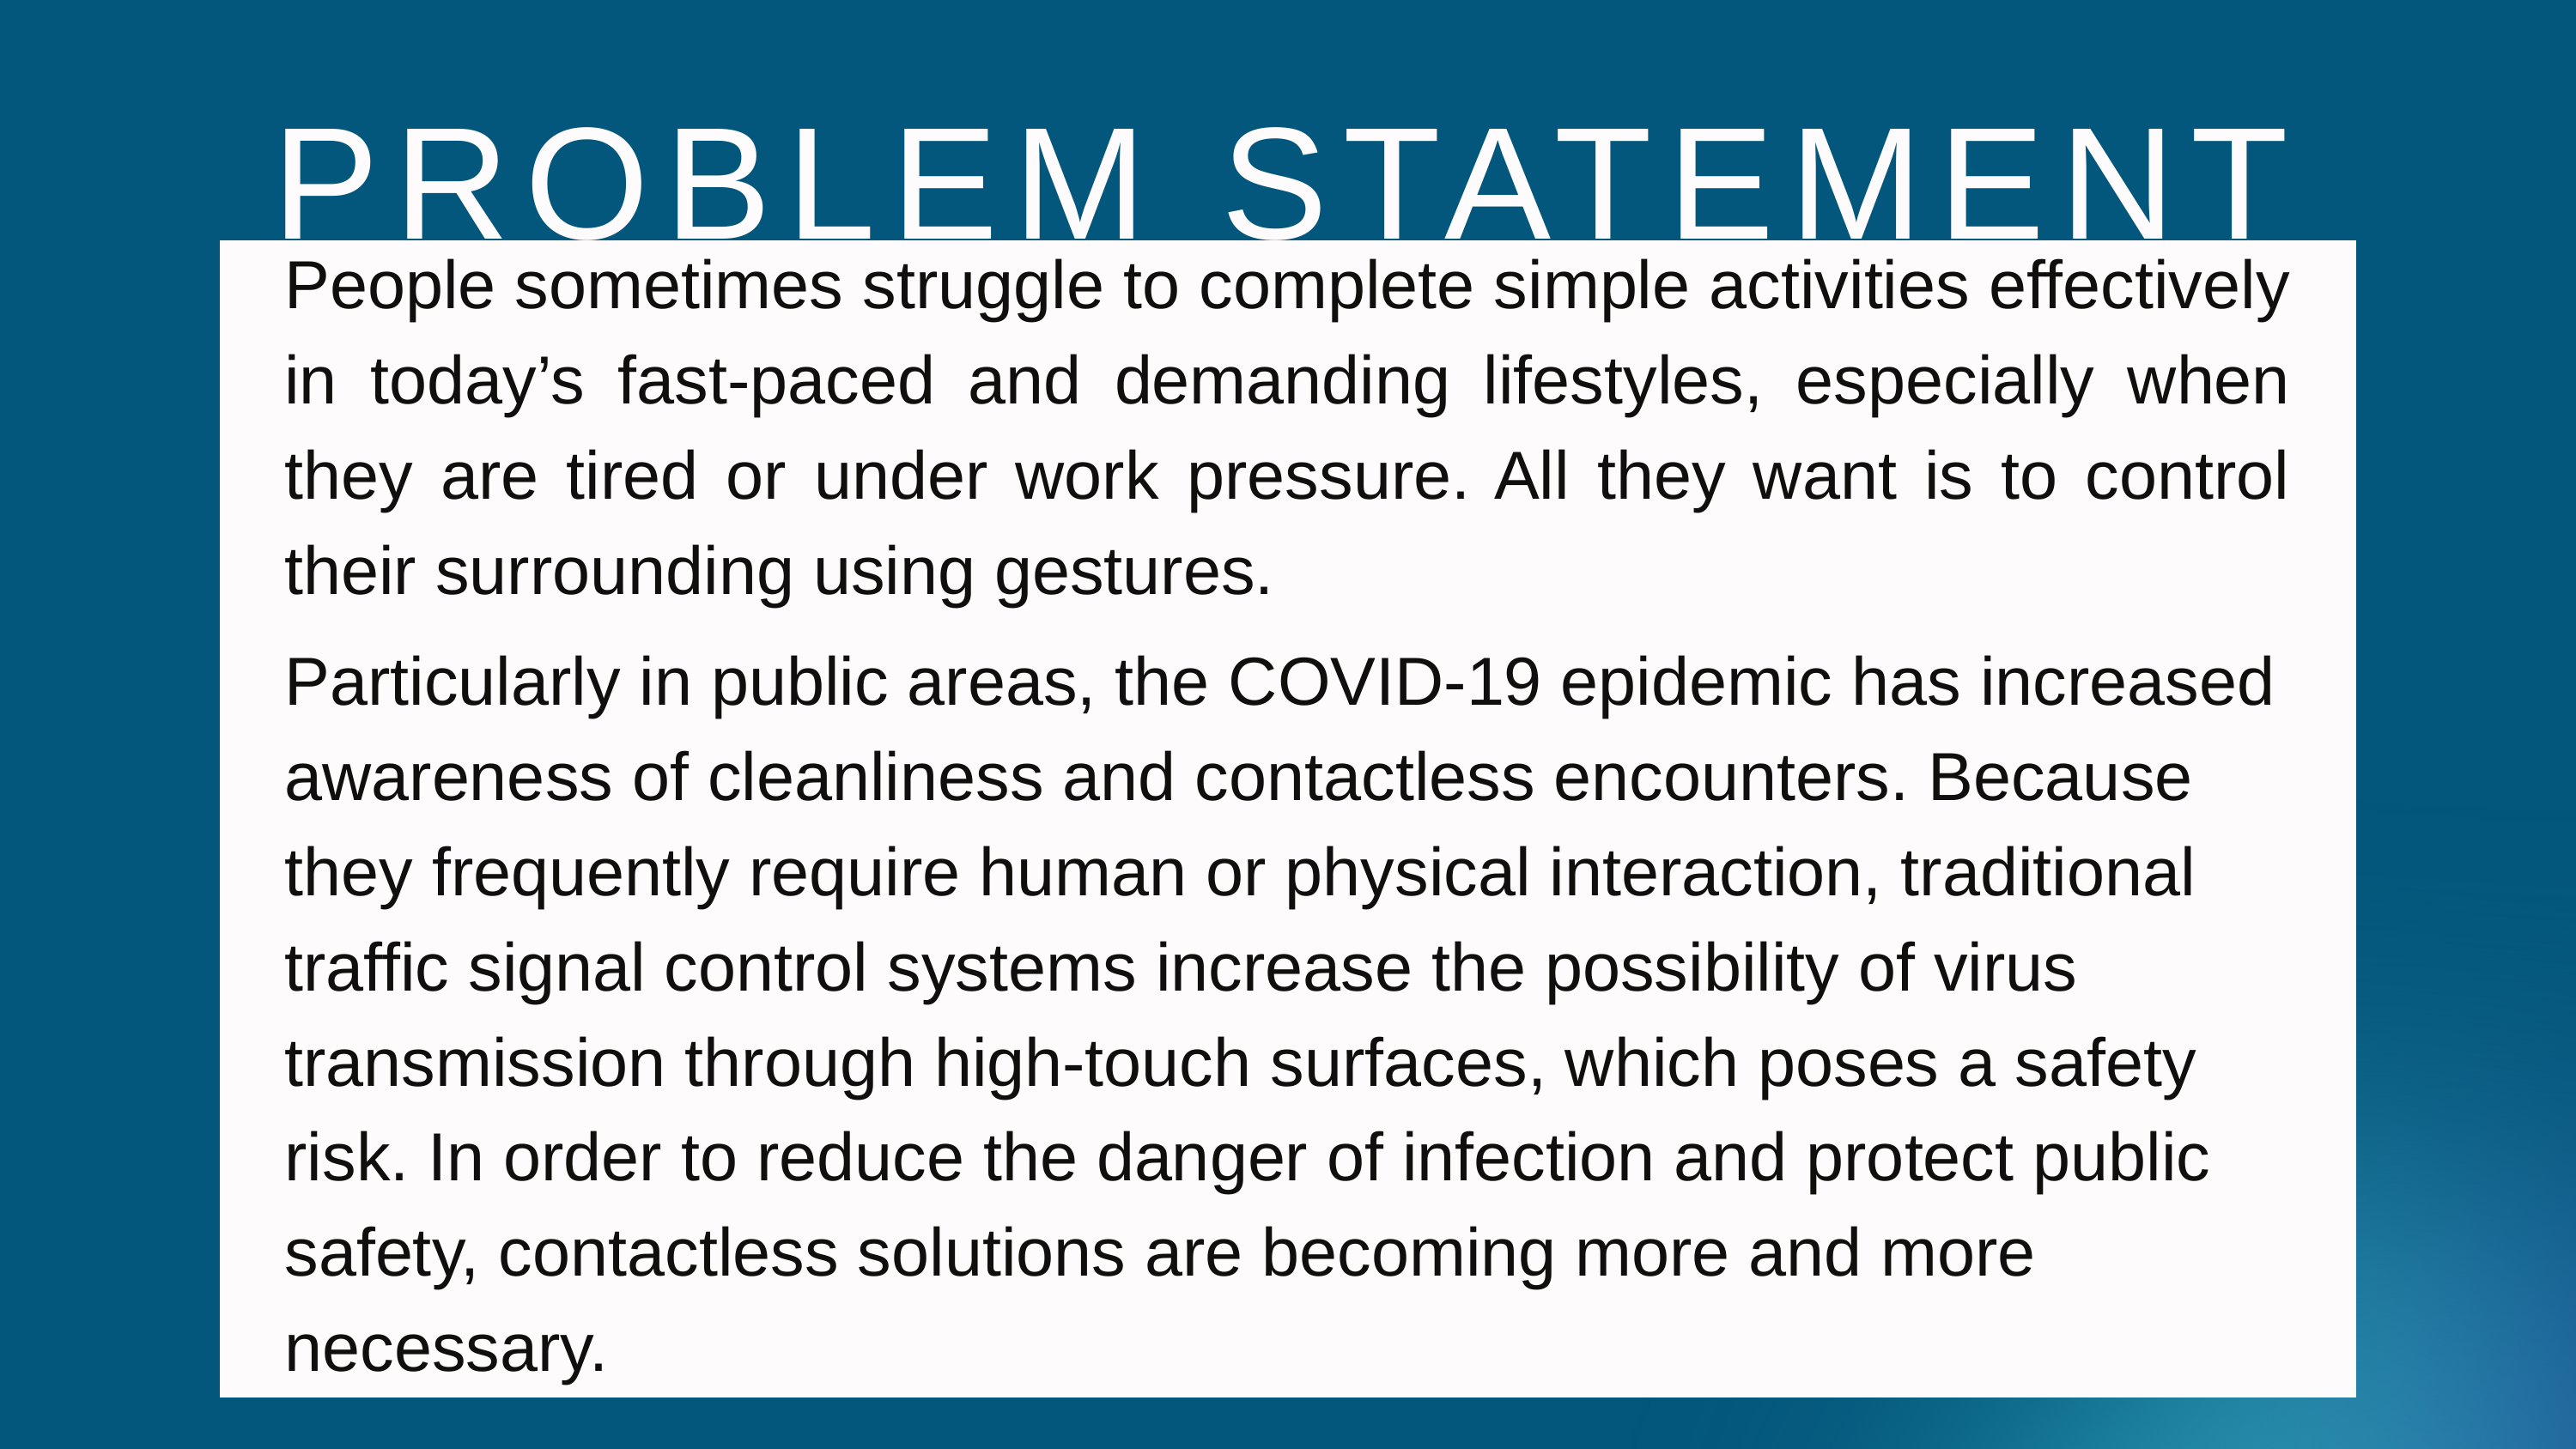

PROBLEM STATEMENT
People sometimes struggle to complete simple activities effectively in today’s fast-paced and demanding lifestyles, especially when they are tired or under work pressure. All they want is to control their surrounding using gestures.

Particularly in public areas, the COVID-19 epidemic has increased awareness of cleanliness and contactless encounters. Because they frequently require human or physical interaction, traditional traffic signal control systems increase the possibility of virus transmission through high-touch surfaces, which poses a safety risk. In order to reduce the danger of infection and protect public safety, contactless solutions are becoming more and more necessary.